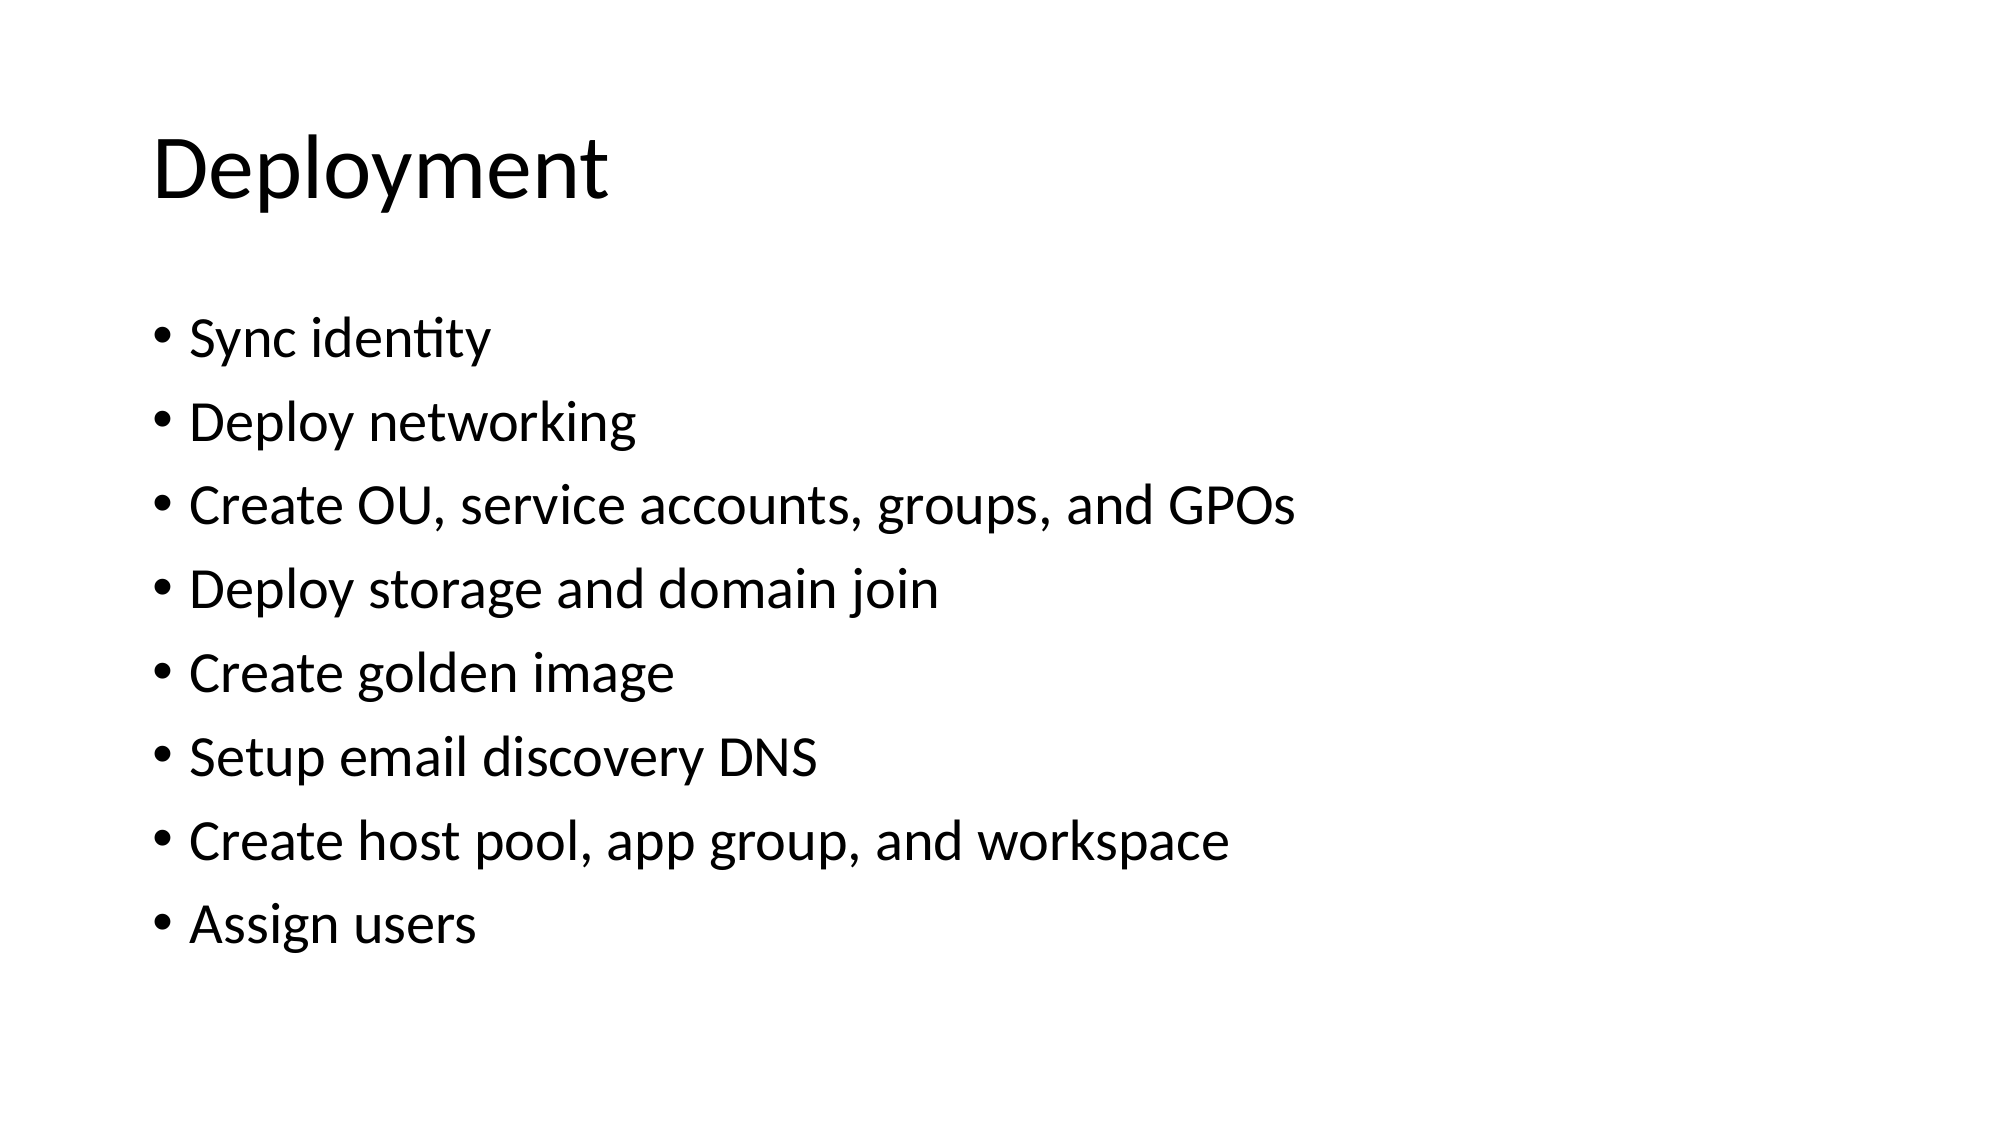

# Deployment
Sync identity
Deploy networking
Create OU, service accounts, groups, and GPOs
Deploy storage and domain join
Create golden image
Setup email discovery DNS
Create host pool, app group, and workspace
Assign users